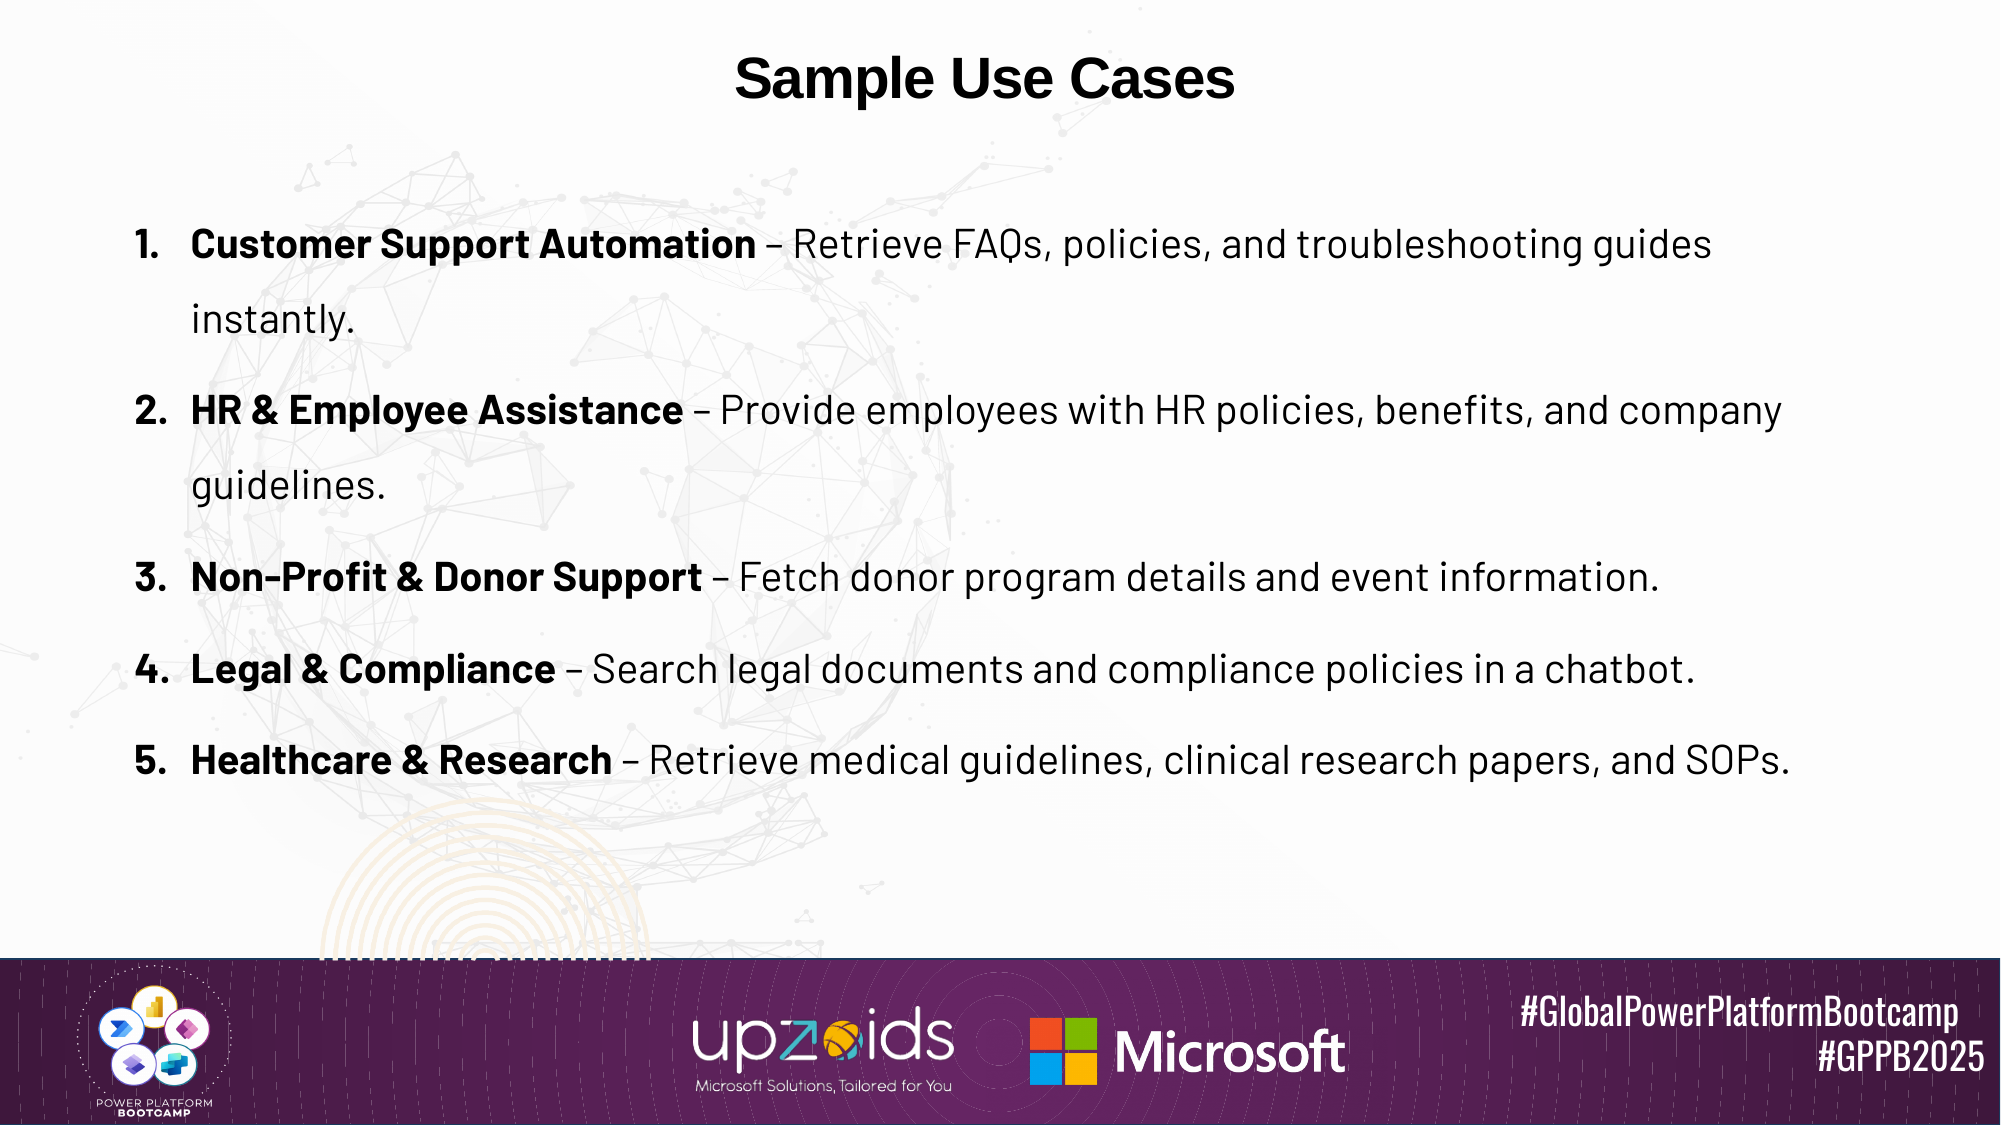

Sample Use Cases
Customer Support Automation – Retrieve FAQs, policies, and troubleshooting guides instantly.
HR & Employee Assistance – Provide employees with HR policies, benefits, and company guidelines.
Non-Profit & Donor Support – Fetch donor program details and event information.
Legal & Compliance – Search legal documents and compliance policies in a chatbot.
Healthcare & Research – Retrieve medical guidelines, clinical research papers, and SOPs.